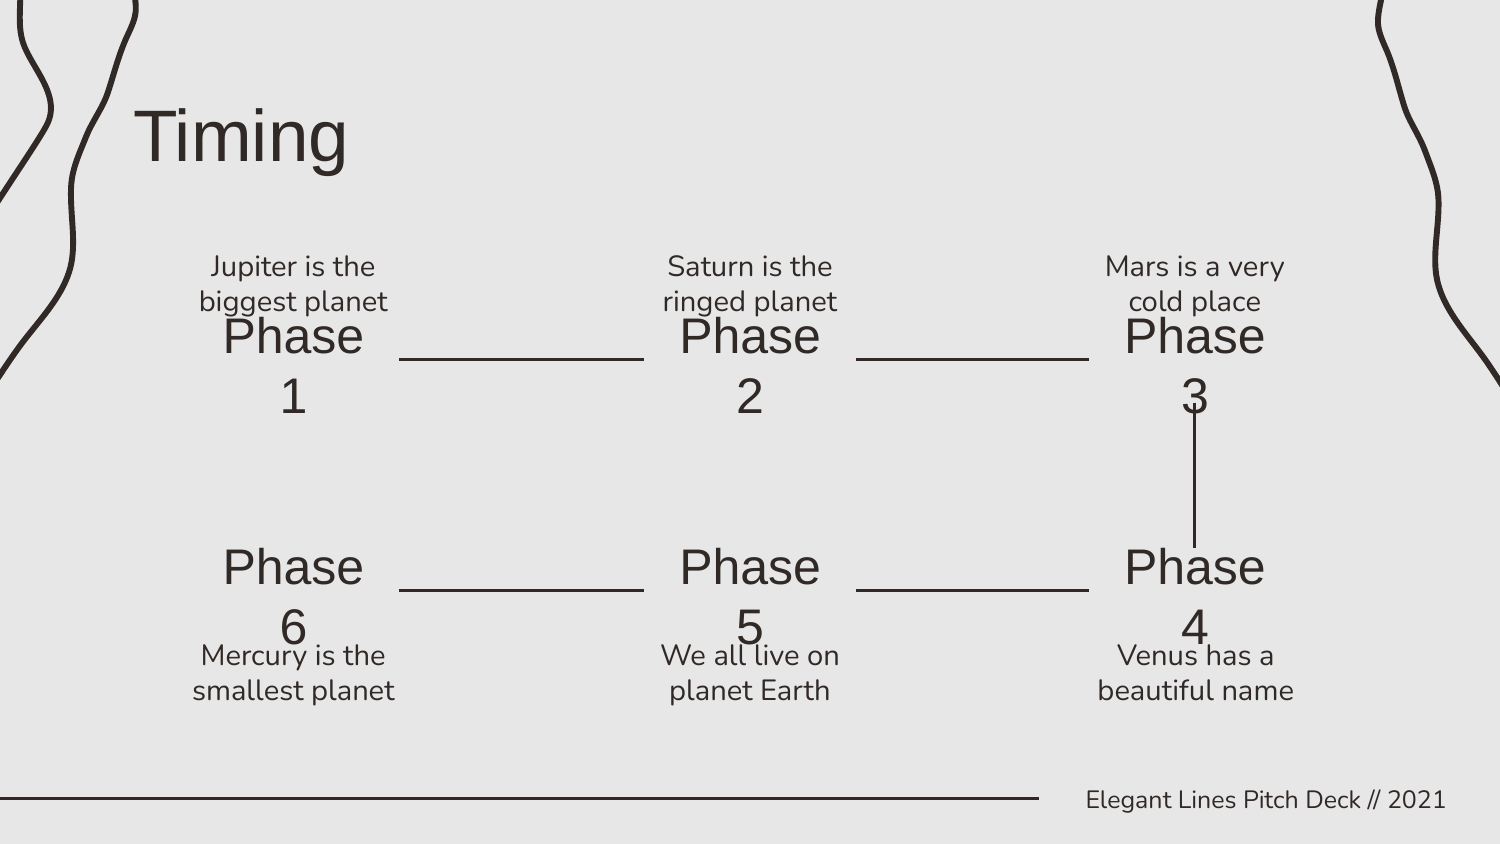

# Timing
Jupiter is the biggest planet
Saturn is the ringed planet
Mars is a very cold place
Phase 1
Phase 2
Phase 3
Phase 6
Phase 5
Phase 4
Mercury is the smallest planet
We all live on planet Earth
Venus has a beautiful name

Elegant Lines Pitch Deck // 2021